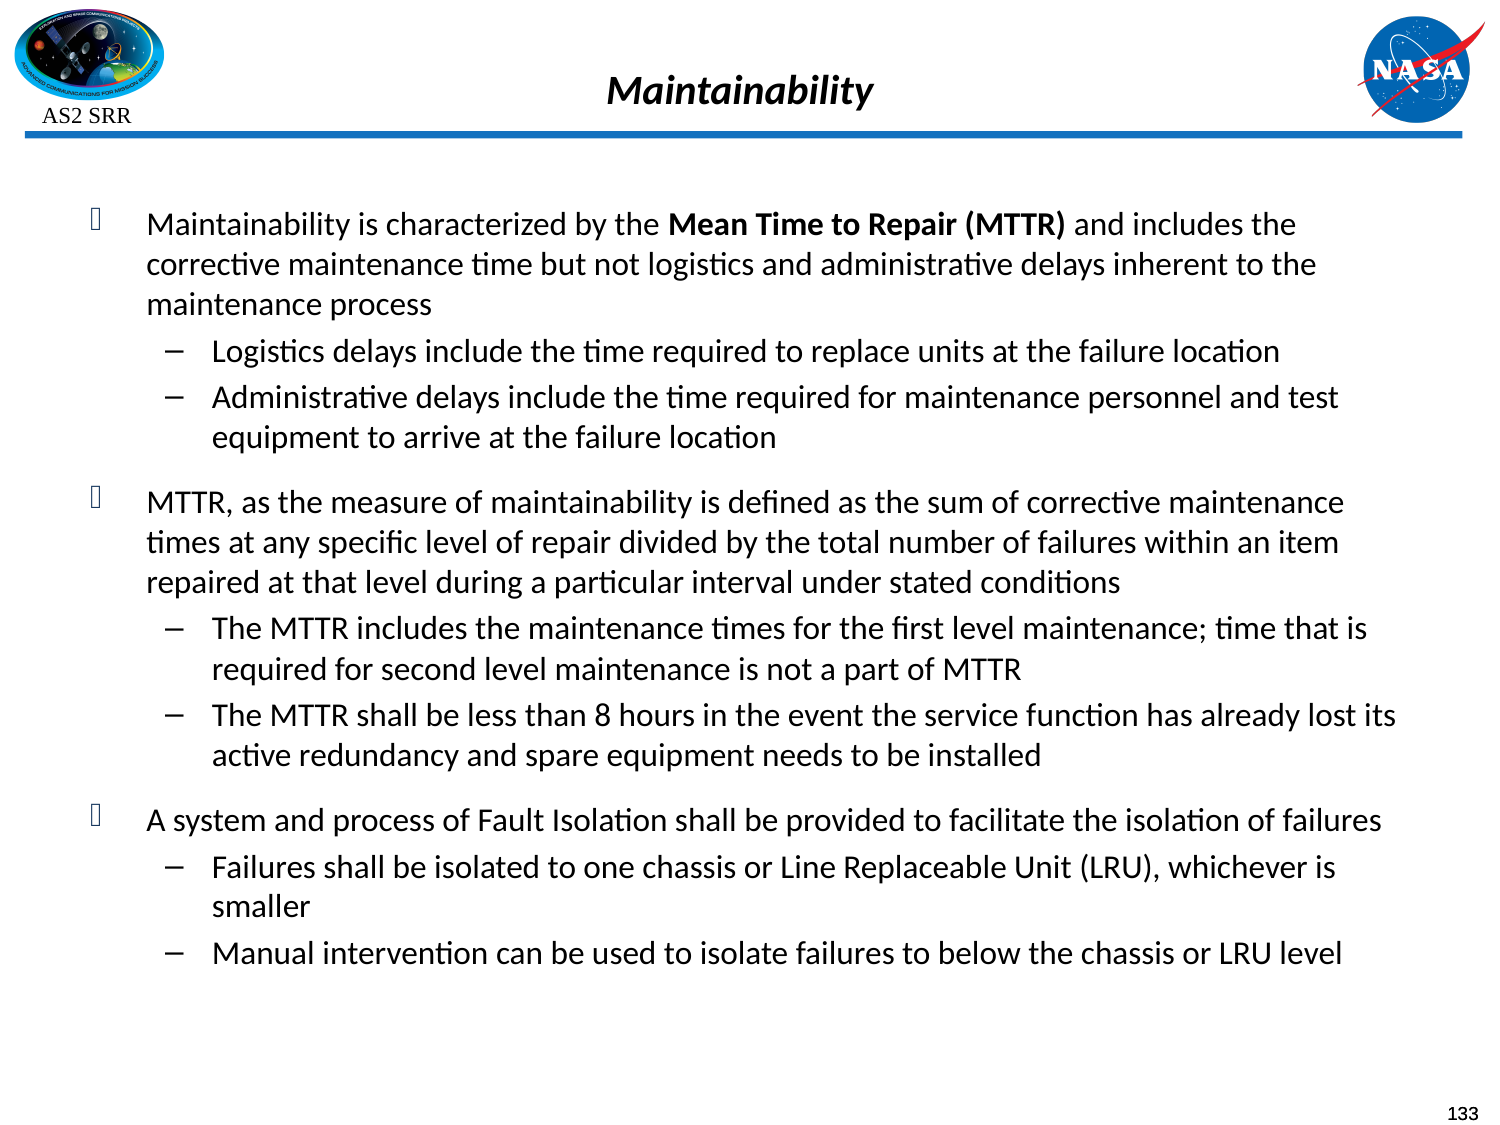

# Maintainability
Maintainability is characterized by the Mean Time to Repair (MTTR) and includes the corrective maintenance time but not logistics and administrative delays inherent to the maintenance process
Logistics delays include the time required to replace units at the failure location
Administrative delays include the time required for maintenance personnel and test equipment to arrive at the failure location
MTTR, as the measure of maintainability is defined as the sum of corrective maintenance times at any specific level of repair divided by the total number of failures within an item repaired at that level during a particular interval under stated conditions
The MTTR includes the maintenance times for the first level maintenance; time that is required for second level maintenance is not a part of MTTR
The MTTR shall be less than 8 hours in the event the service function has already lost its active redundancy and spare equipment needs to be installed
A system and process of Fault Isolation shall be provided to facilitate the isolation of failures
Failures shall be isolated to one chassis or Line Replaceable Unit (LRU), whichever is smaller
Manual intervention can be used to isolate failures to below the chassis or LRU level